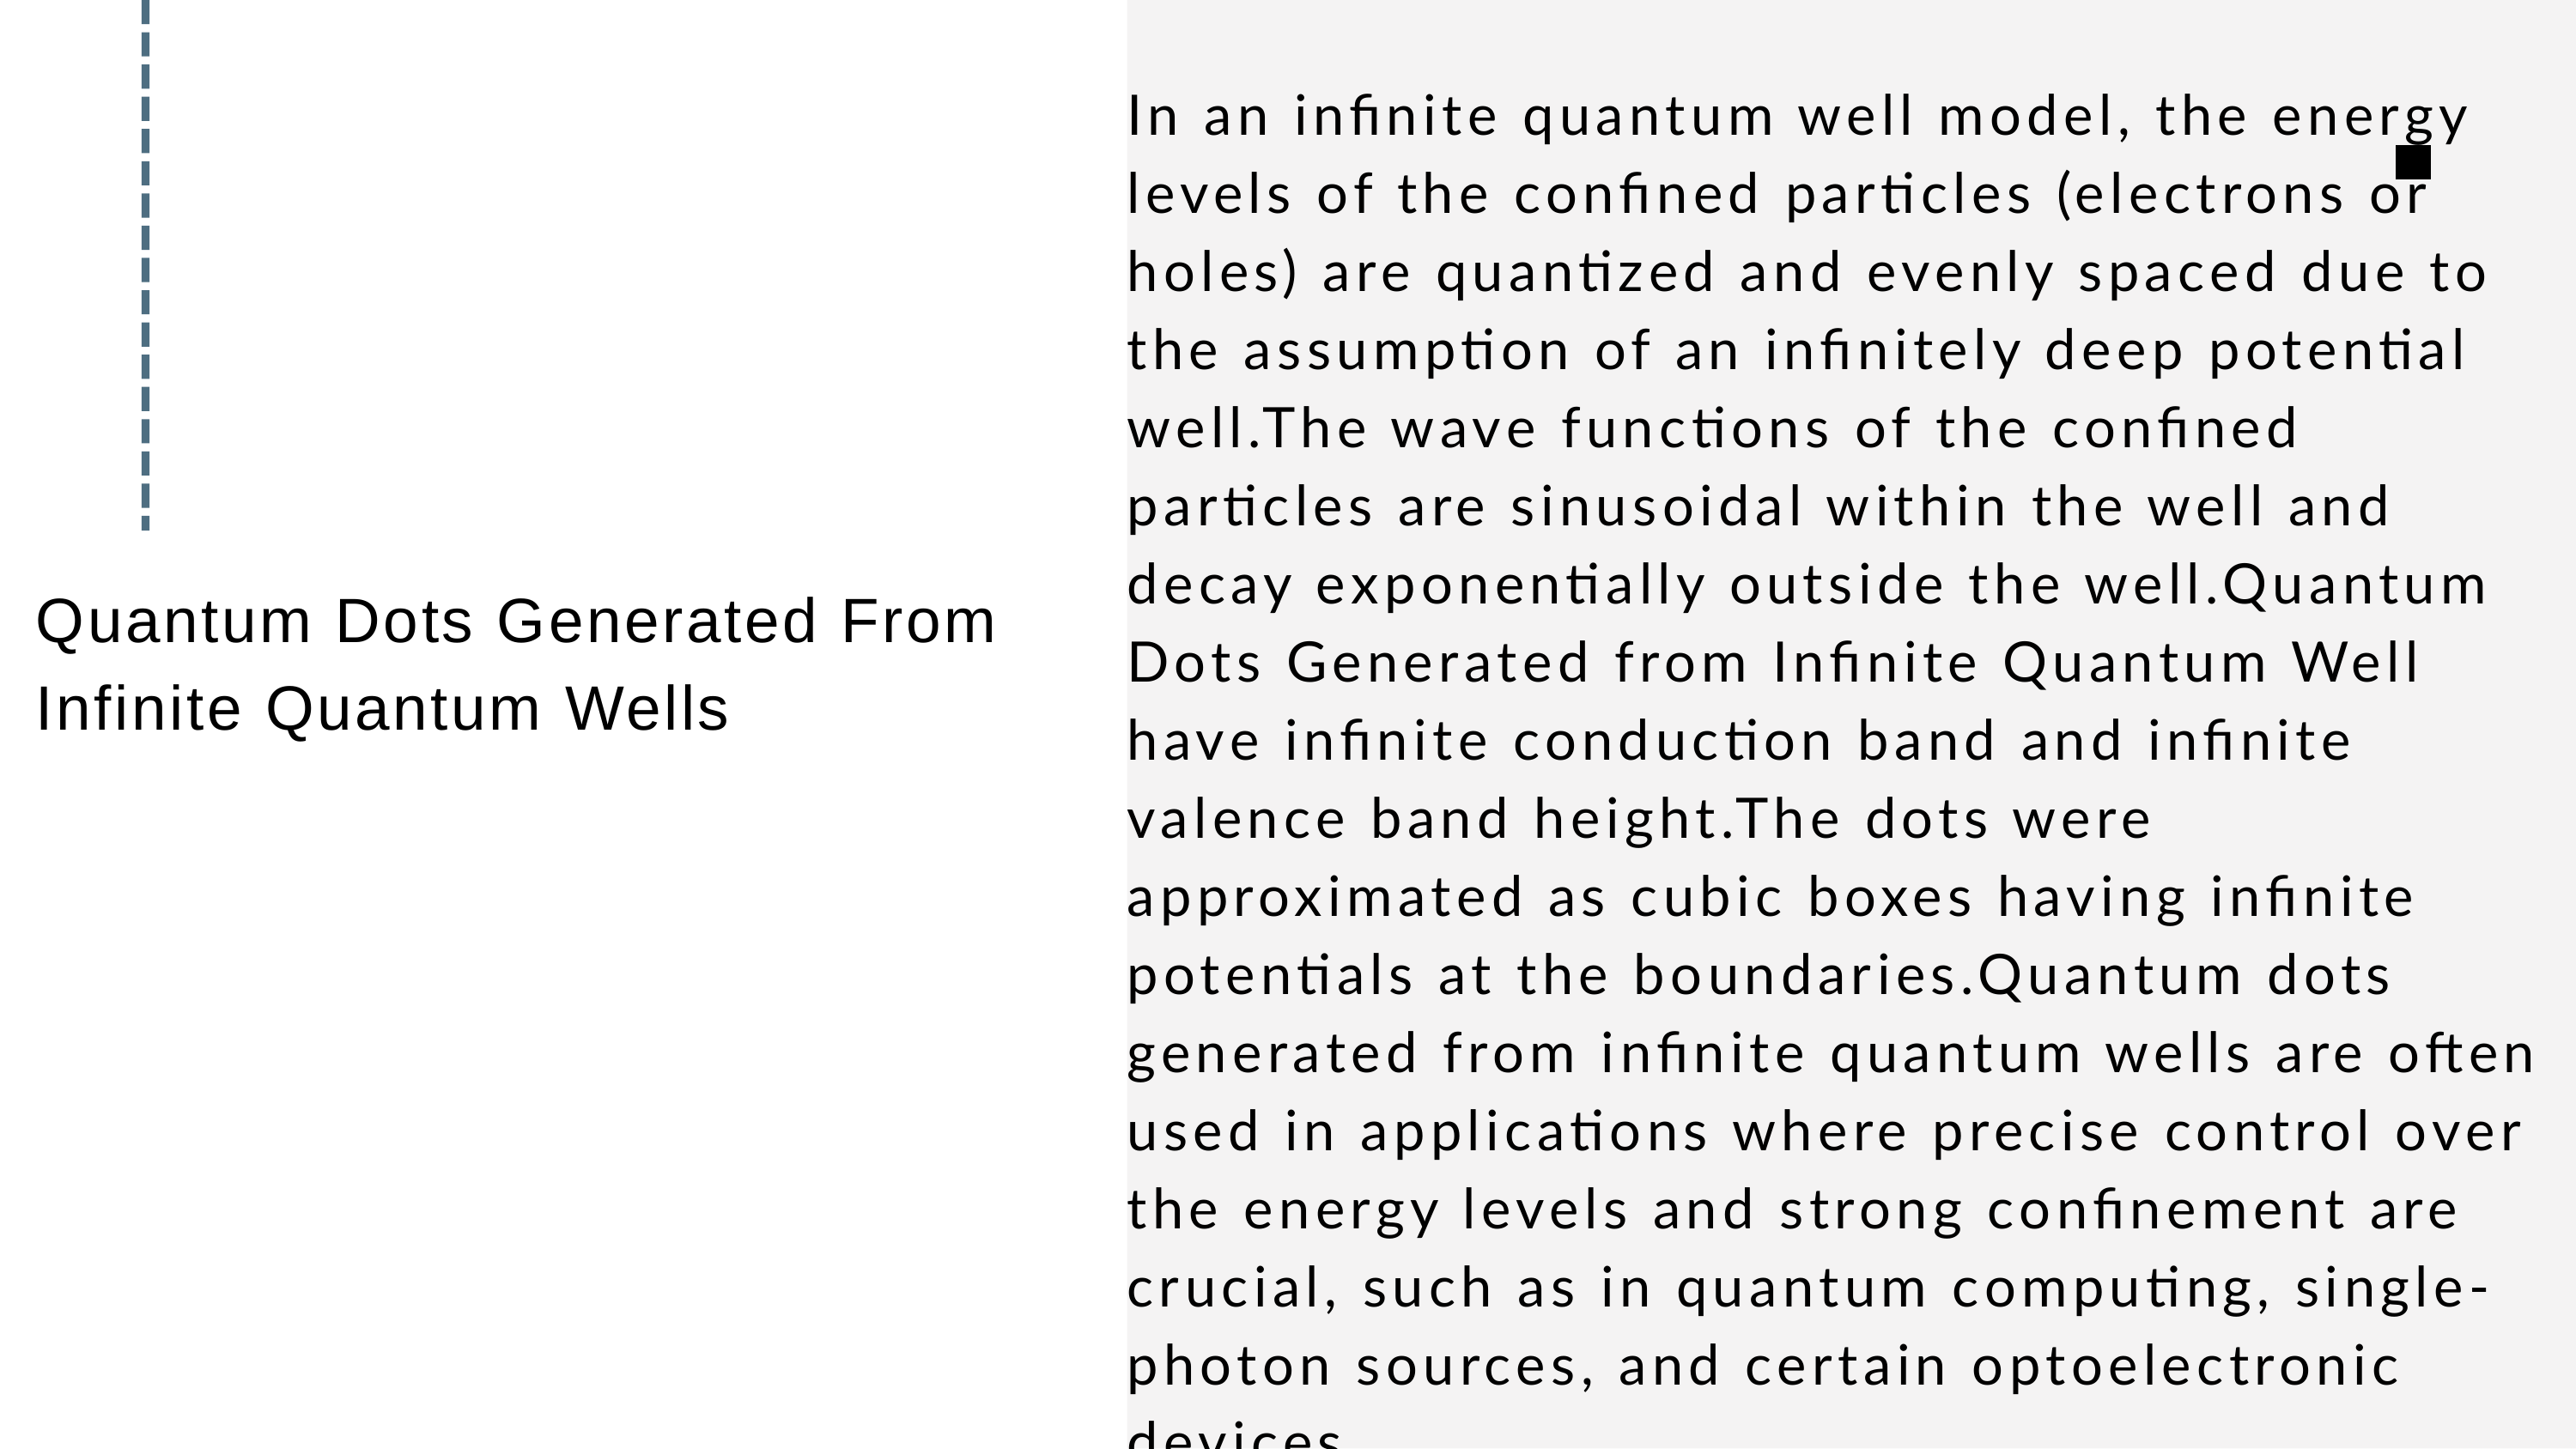

In an infinite quantum well model, the energy levels of the confined particles (electrons or holes) are quantized and evenly spaced due to the assumption of an infinitely deep potential well.The wave functions of the confined particles are sinusoidal within the well and decay exponentially outside the well.Quantum Dots Generated from Infinite Quantum Well have infinite conduction band and infinite valence band height.The dots were approximated as cubic boxes having infinite potentials at the boundaries.Quantum dots generated from infinite quantum wells are often used in applications where precise control over the energy levels and strong confinement are crucial, such as in quantum computing, single-photon sources, and certain optoelectronic devices.

Quantum Dots Generated From Infinite Quantum Wells